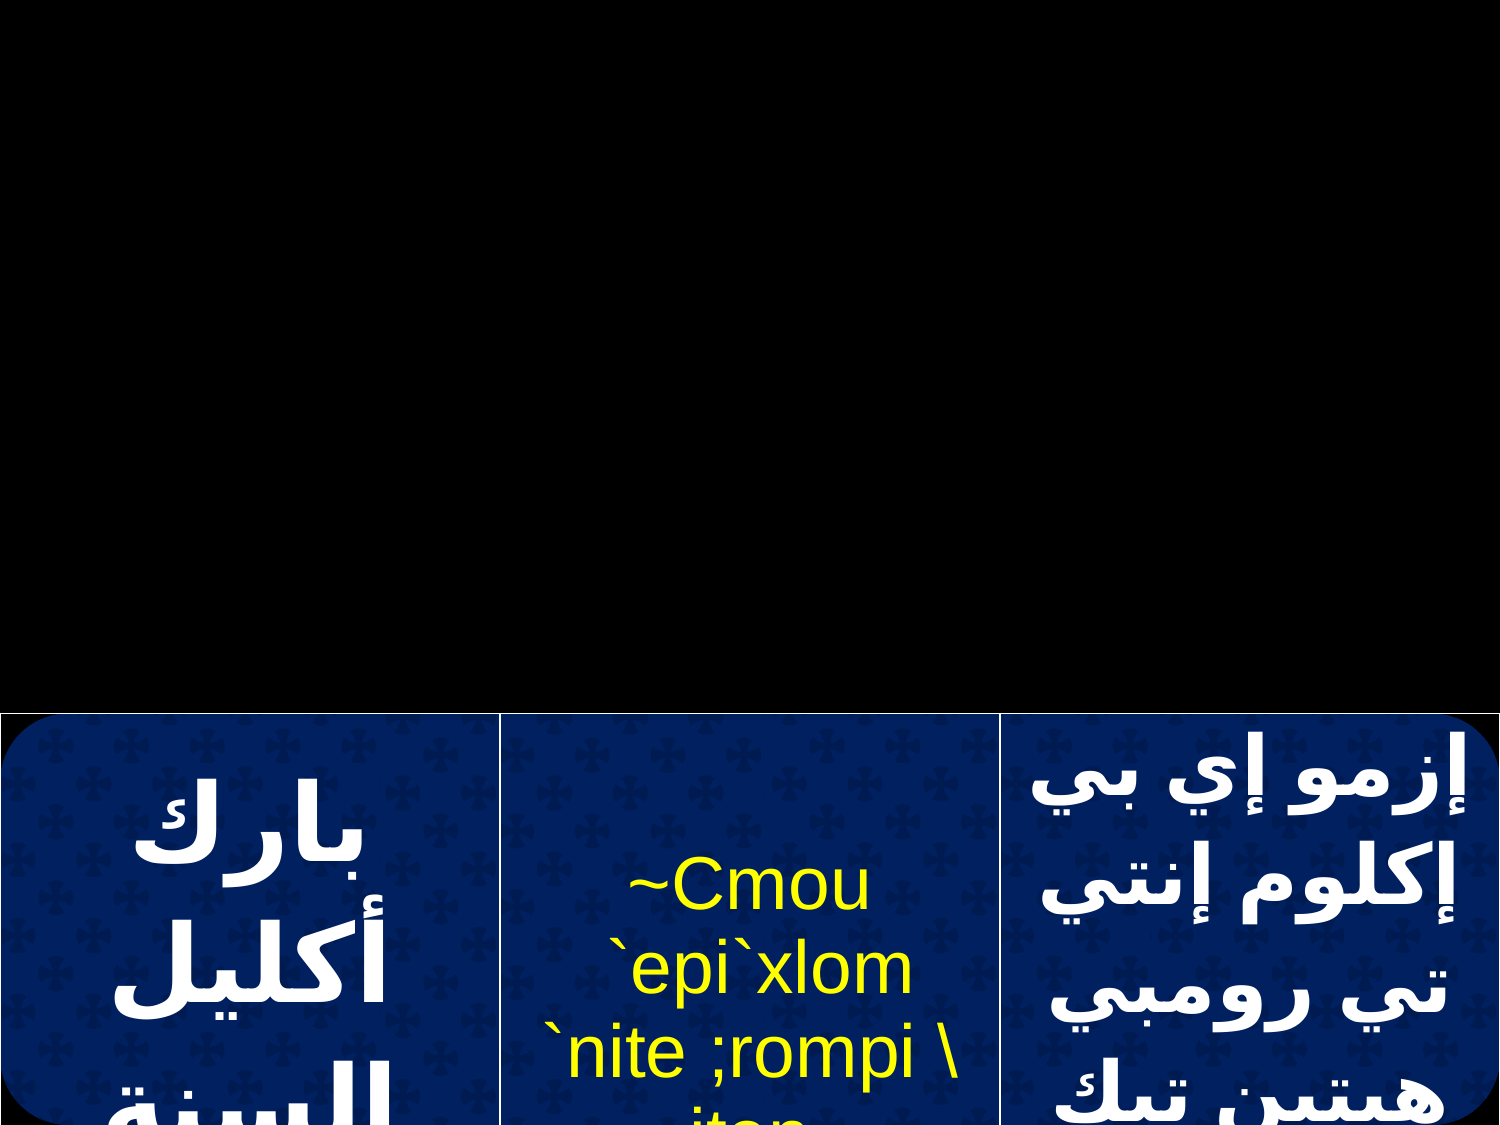

| بارك أكليل السنة بصلاحك | ~Cmou `epi`xlom `nite ;rompi \iten tekmet`xrhctoc | إزمو إي بي إكلوم إنتي تي رومبي هيتين تيك ميت إخرستوس |
| --- | --- | --- |